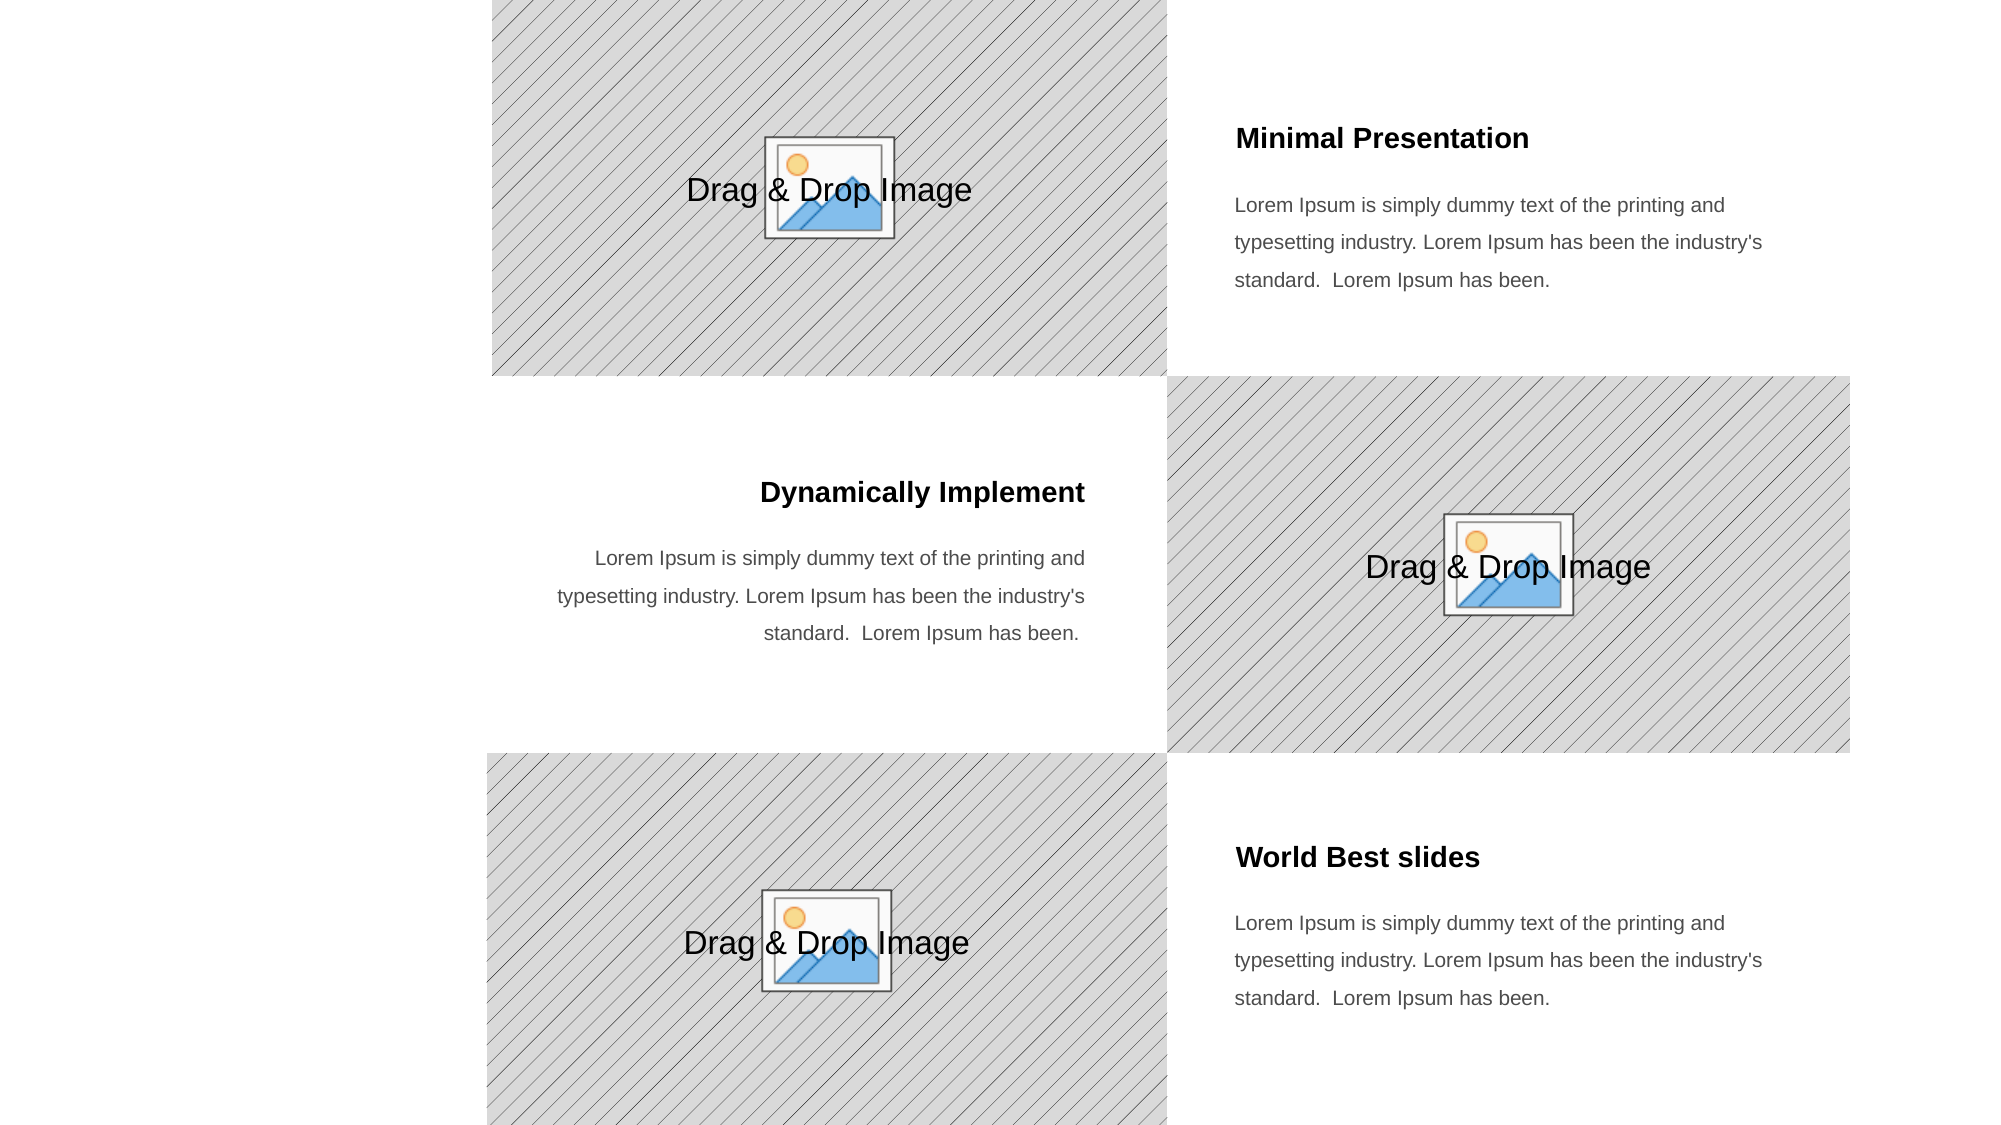

Minimal Presentation
Lorem Ipsum is simply dummy text of the printing and typesetting industry. Lorem Ipsum has been the industry's standard.  Lorem Ipsum has been.

Dynamically Implement
Lorem Ipsum is simply dummy text of the printing and typesetting industry. Lorem Ipsum has been the industry's standard.  Lorem Ipsum has been.

World Best slides
Lorem Ipsum is simply dummy text of the printing and typesetting industry. Lorem Ipsum has been the industry's standard.  Lorem Ipsum has been.